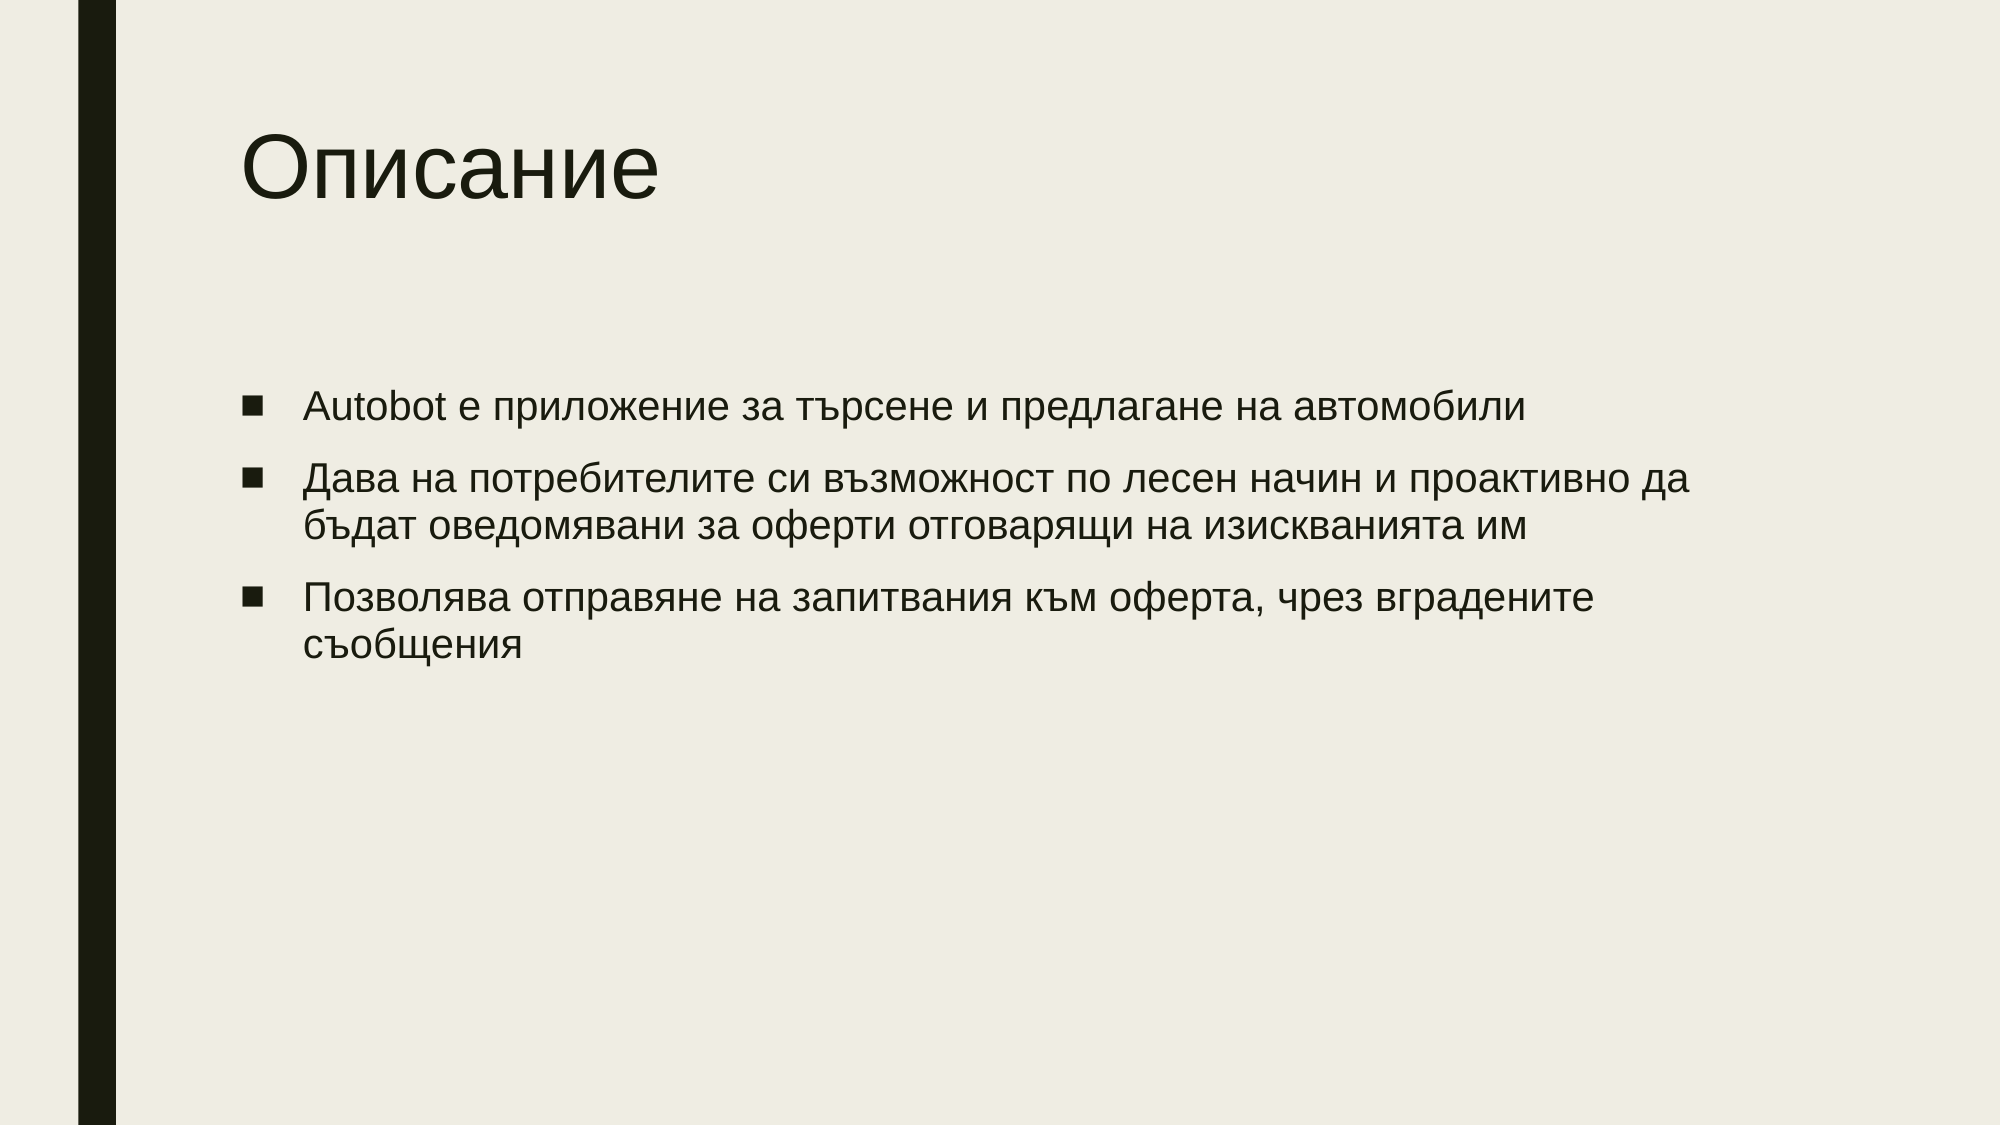

# Описание
Autobot е приложение за търсене и предлагане на автомобили
Дава на потребителите си възможност по лесен начин и проактивно да бъдат оведомявани за оферти отговарящи на изискванията им
Позволява отправяне на запитвания към оферта, чрез вградените съобщения